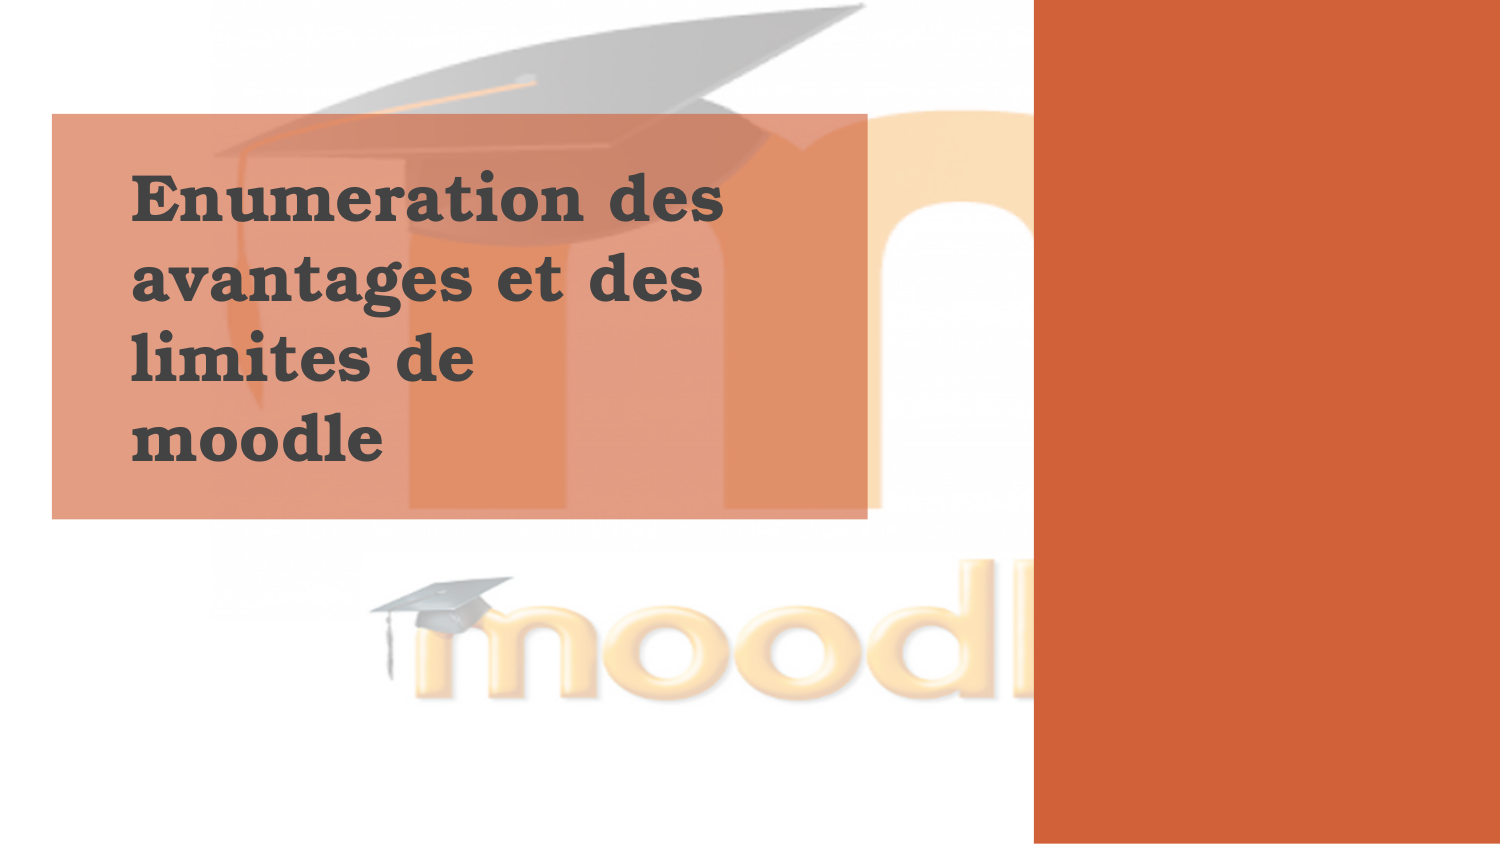

# Enumeration des avantages et des limites de moodle